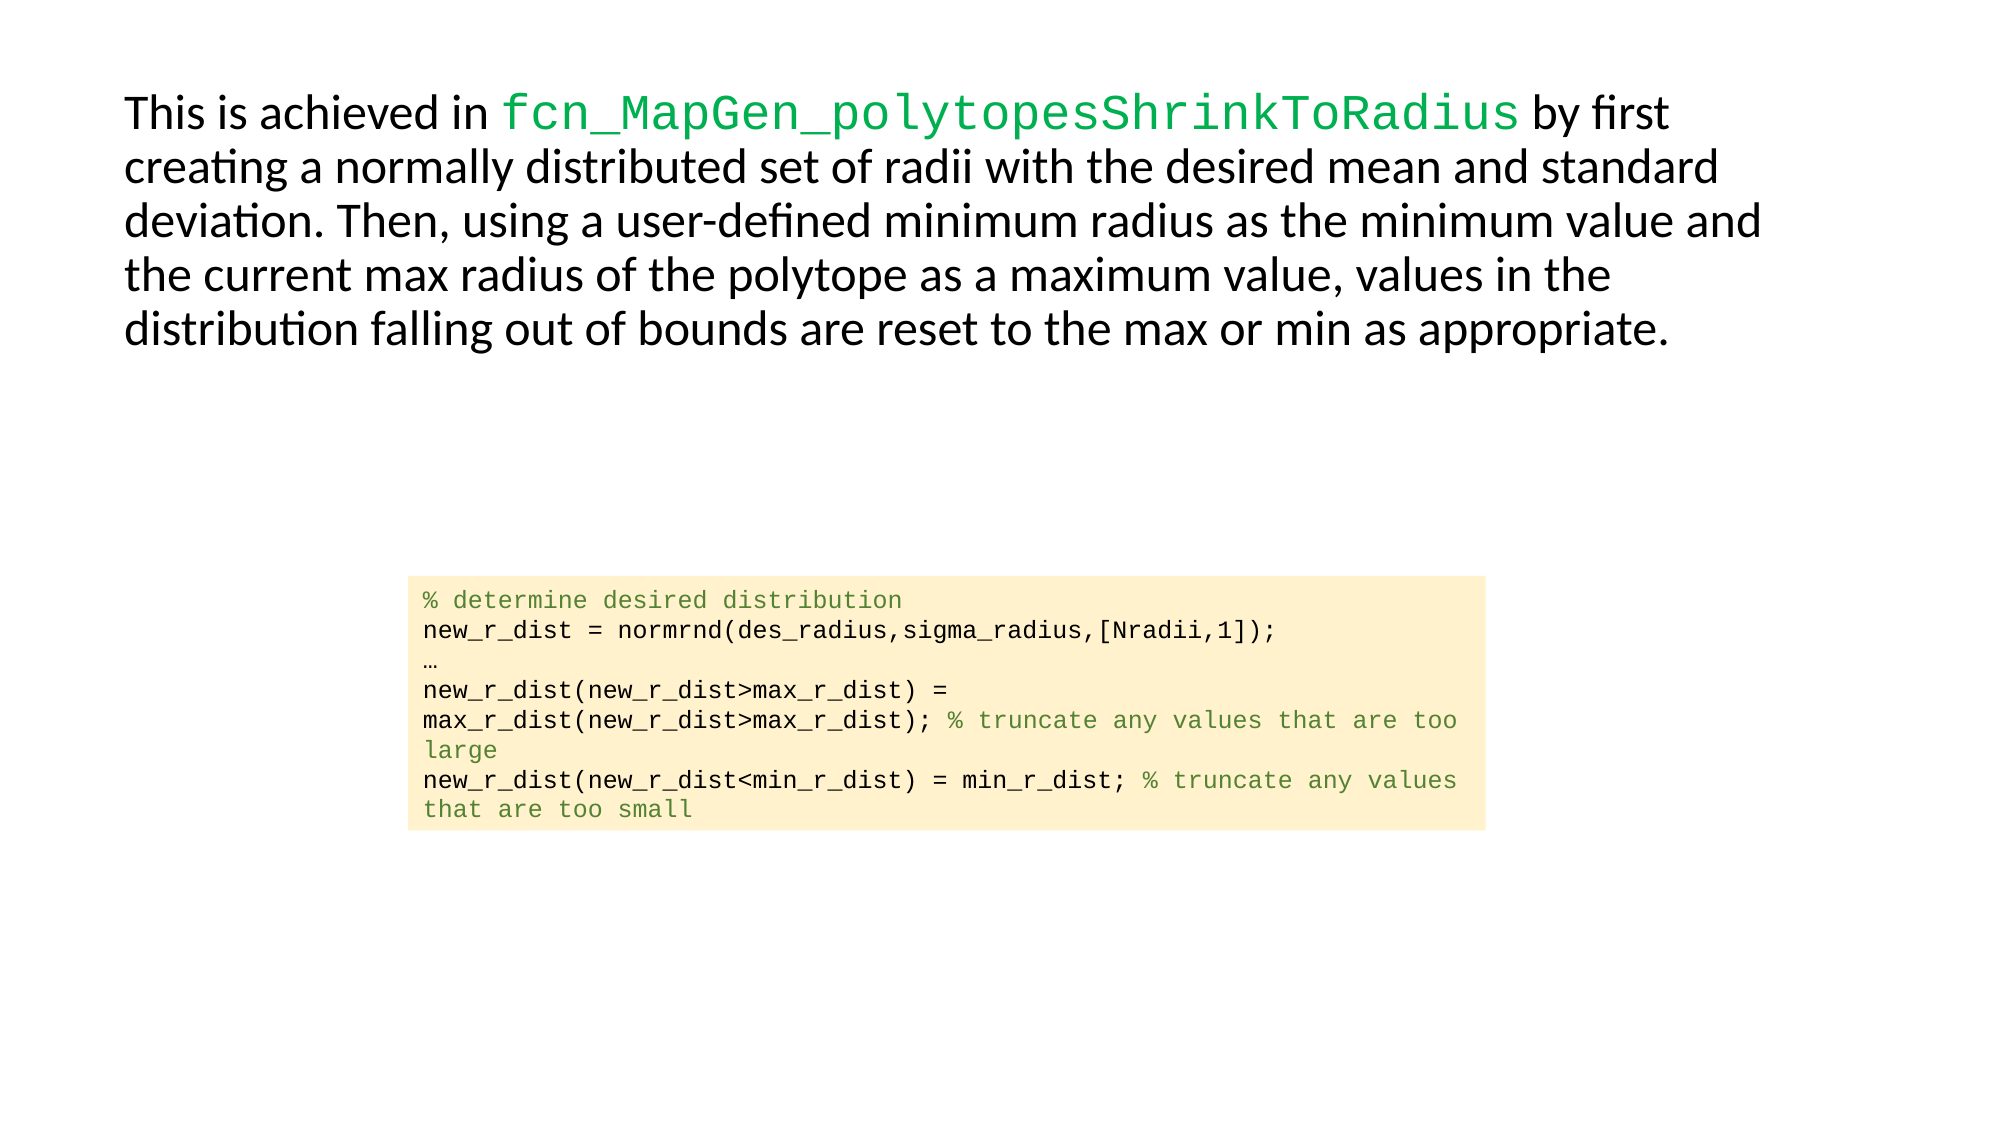

# This is achieved in fcn_MapGen_polytopesShrinkToRadius by first creating a normally distributed set of radii with the desired mean and standard deviation. Then, using a user-defined minimum radius as the minimum value and the current max radius of the polytope as a maximum value, values in the distribution falling out of bounds are reset to the max or min as appropriate.
% determine desired distribution
new_r_dist = normrnd(des_radius,sigma_radius,[Nradii,1]);
…
new_r_dist(new_r_dist>max_r_dist) = max_r_dist(new_r_dist>max_r_dist); % truncate any values that are too large
new_r_dist(new_r_dist<min_r_dist) = min_r_dist; % truncate any values that are too small